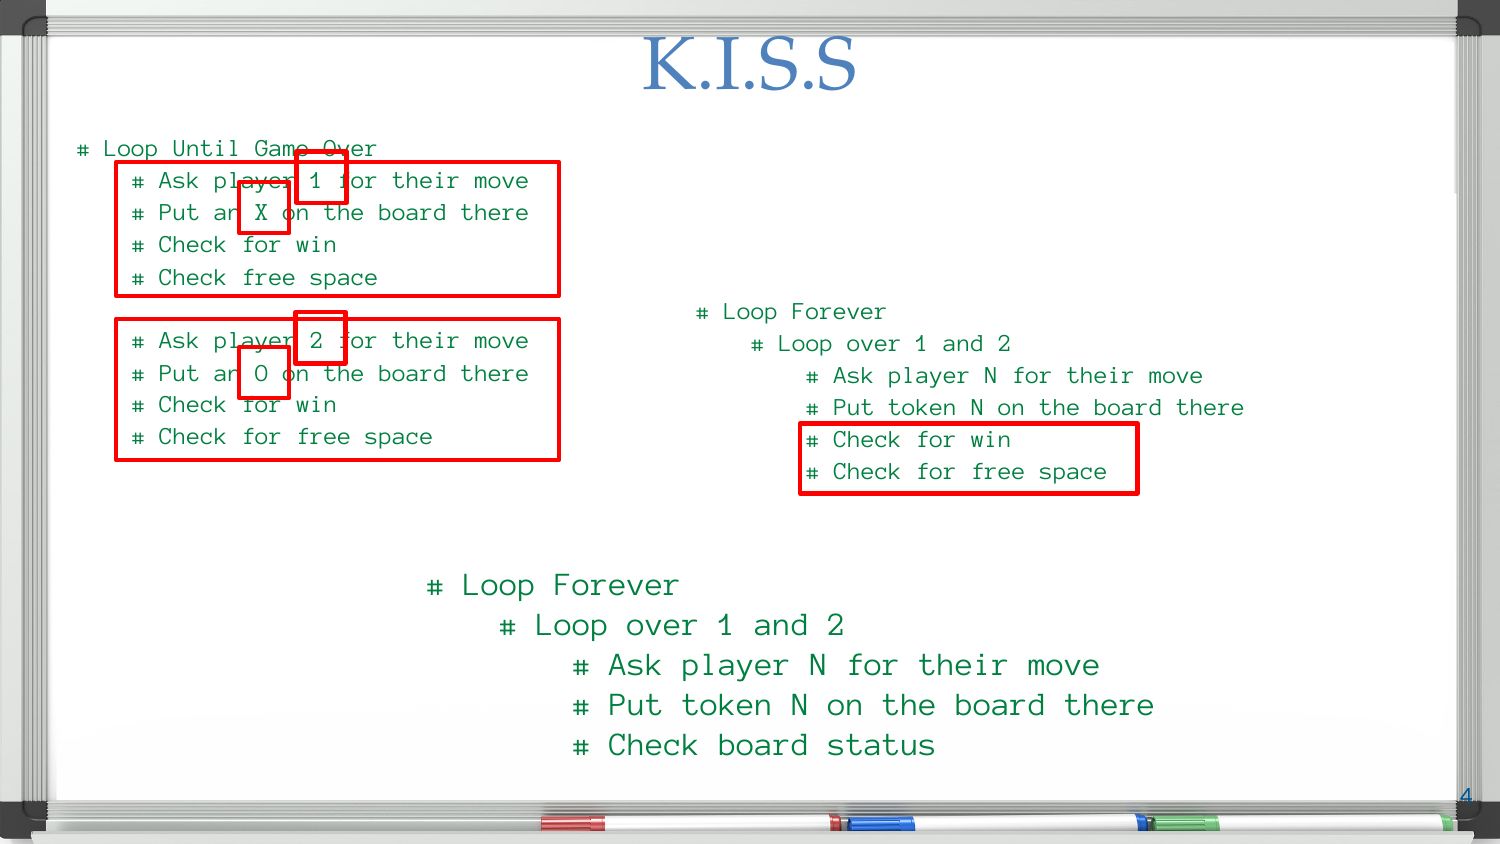

# K.I.S.S
# Loop Until Game Over
    # Ask player 1 for their move
    # Put an X on the board there
    # Check for win
    # Check free space

    # Ask player 2 for their move
    # Put an O on the board there
    # Check for win
    # Check for free space

# Loop Forever
    # Loop over 1 and 2
        # Ask player N for their move
        # Put token N on the board there
        # Check for win
        # Check for free space

# Loop Forever
    # Loop over 1 and 2
        # Ask player N for their move
        # Put token N on the board there
        # Check board status
4